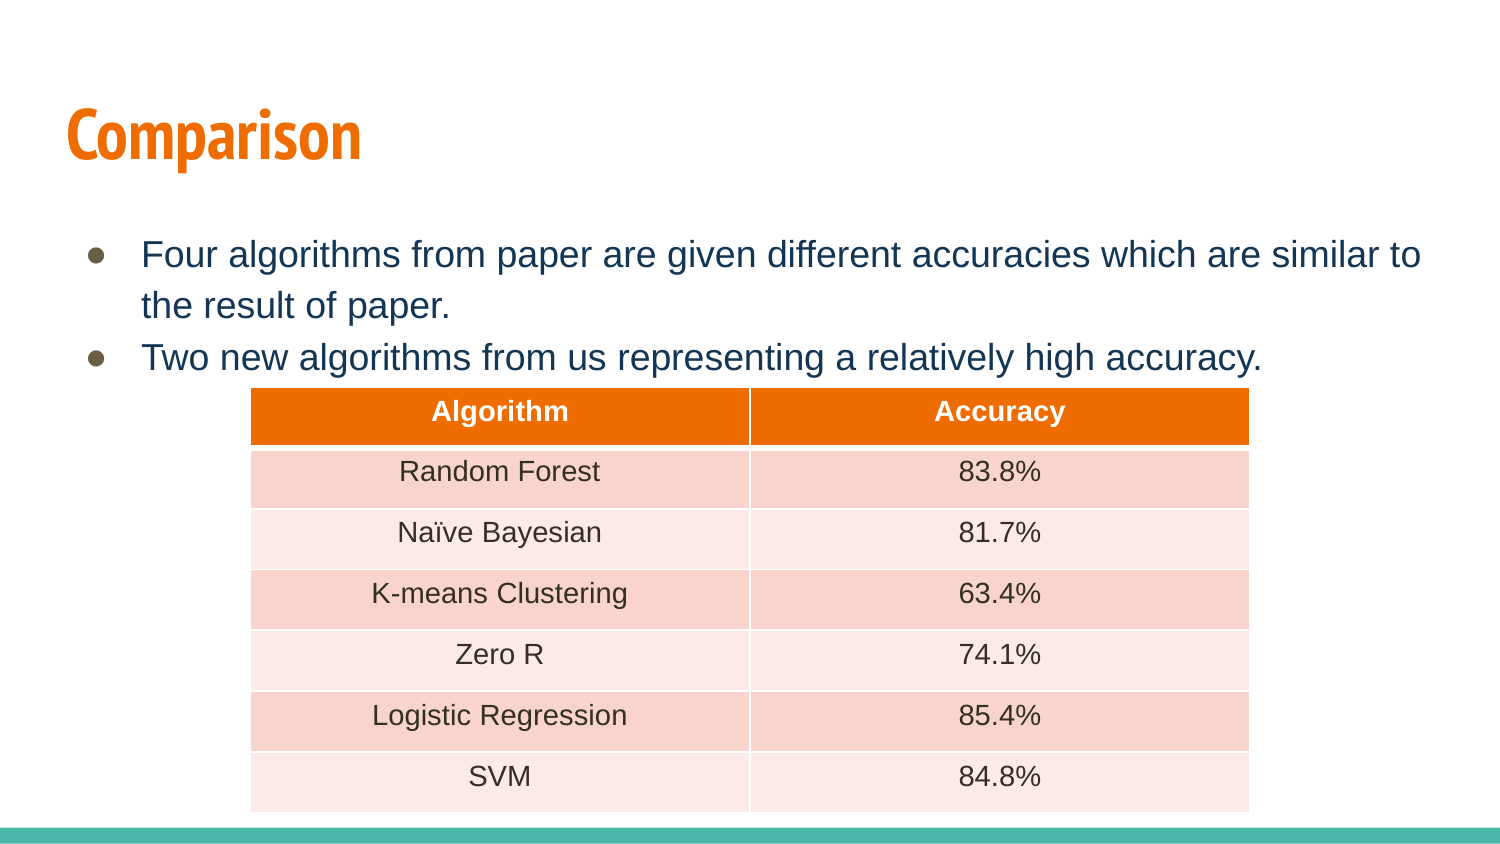

# Comparison
Four algorithms from paper are given different accuracies which are similar to the result of paper.
Two new algorithms from us representing a relatively high accuracy.
| Algorithm | Accuracy |
| --- | --- |
| Random Forest | 83.8% |
| Naïve Bayesian | 81.7% |
| K-means Clustering | 63.4% |
| Zero R | 74.1% |
| Logistic Regression | 85.4% |
| SVM | 84.8% |